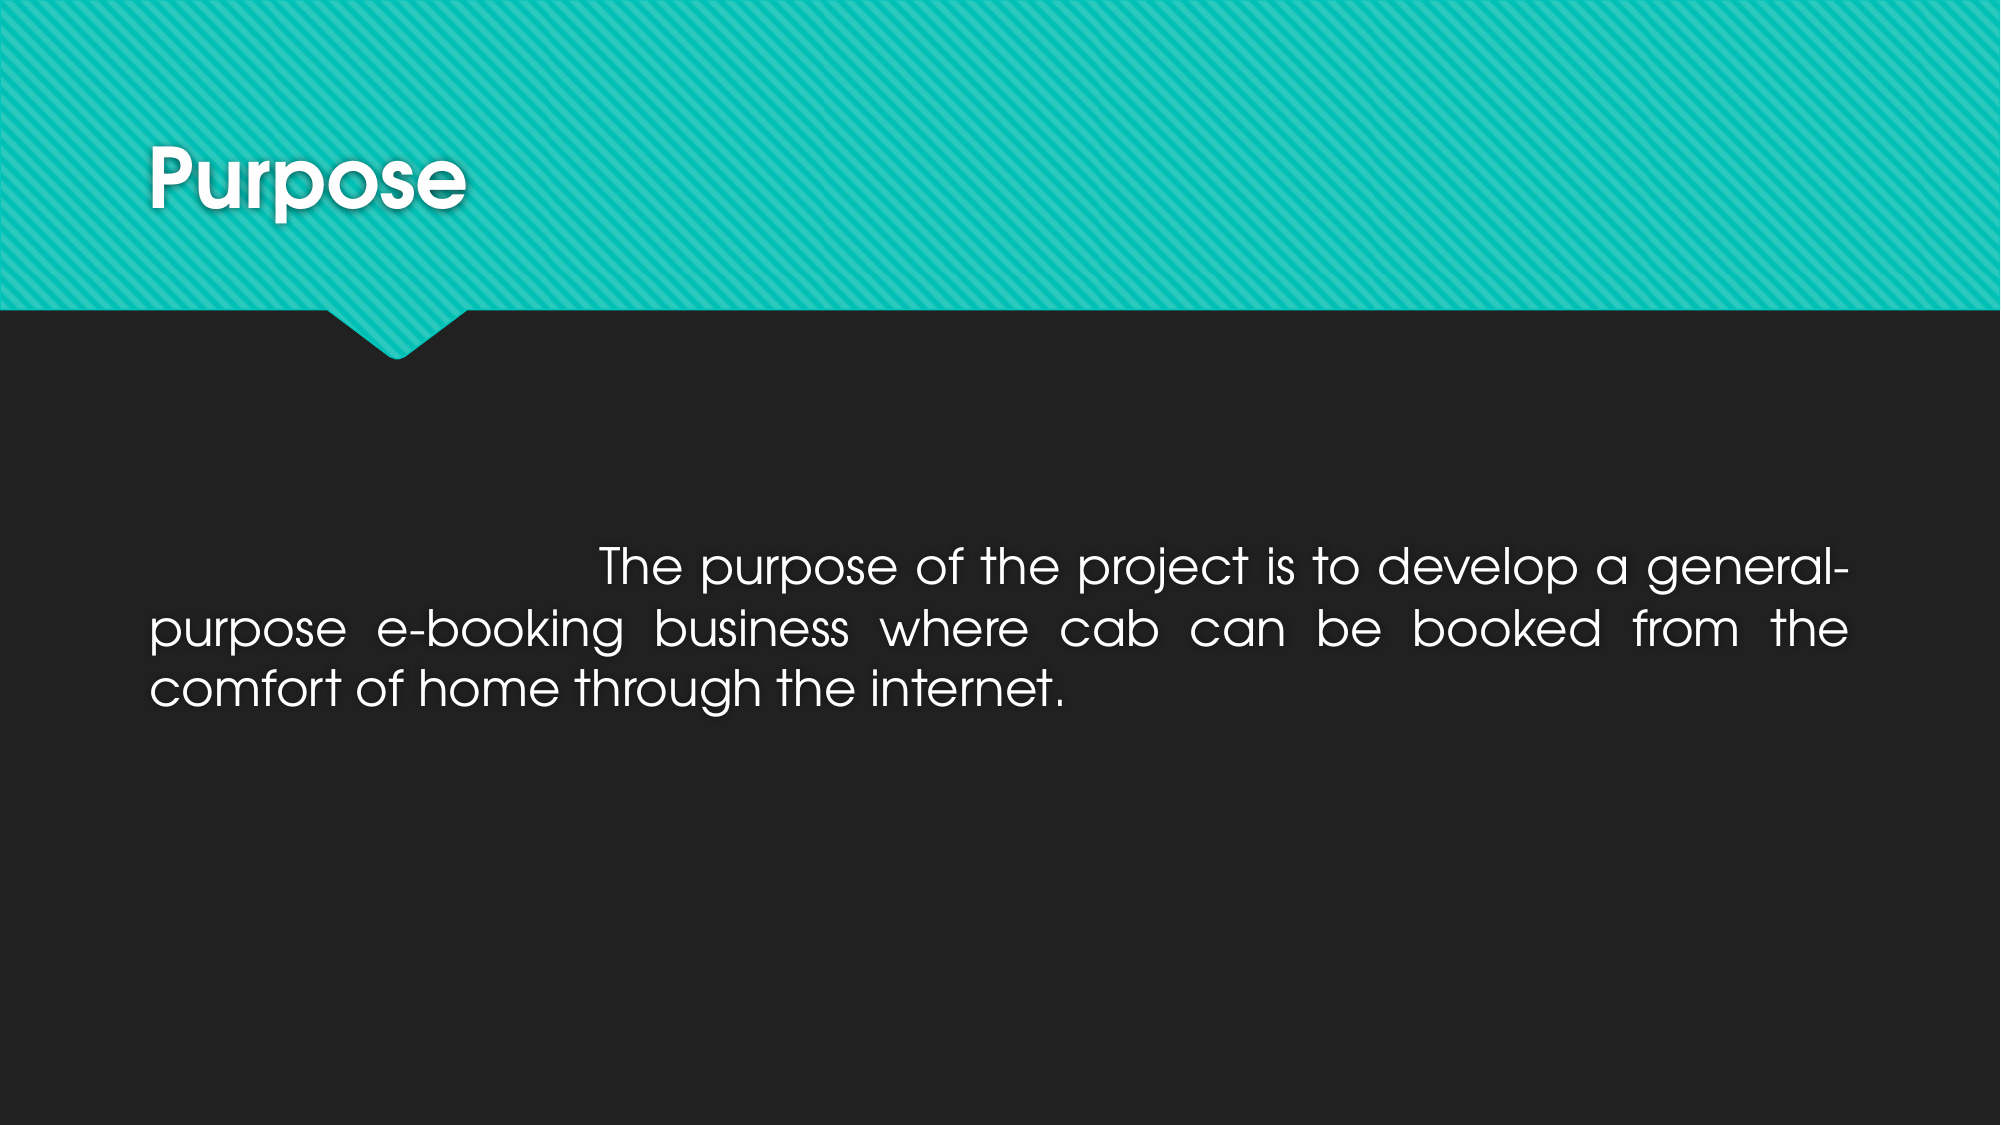

# Purpose
			The purpose of the project is to develop a general-purpose e-booking business where cab can be booked from the comfort of home through the internet.